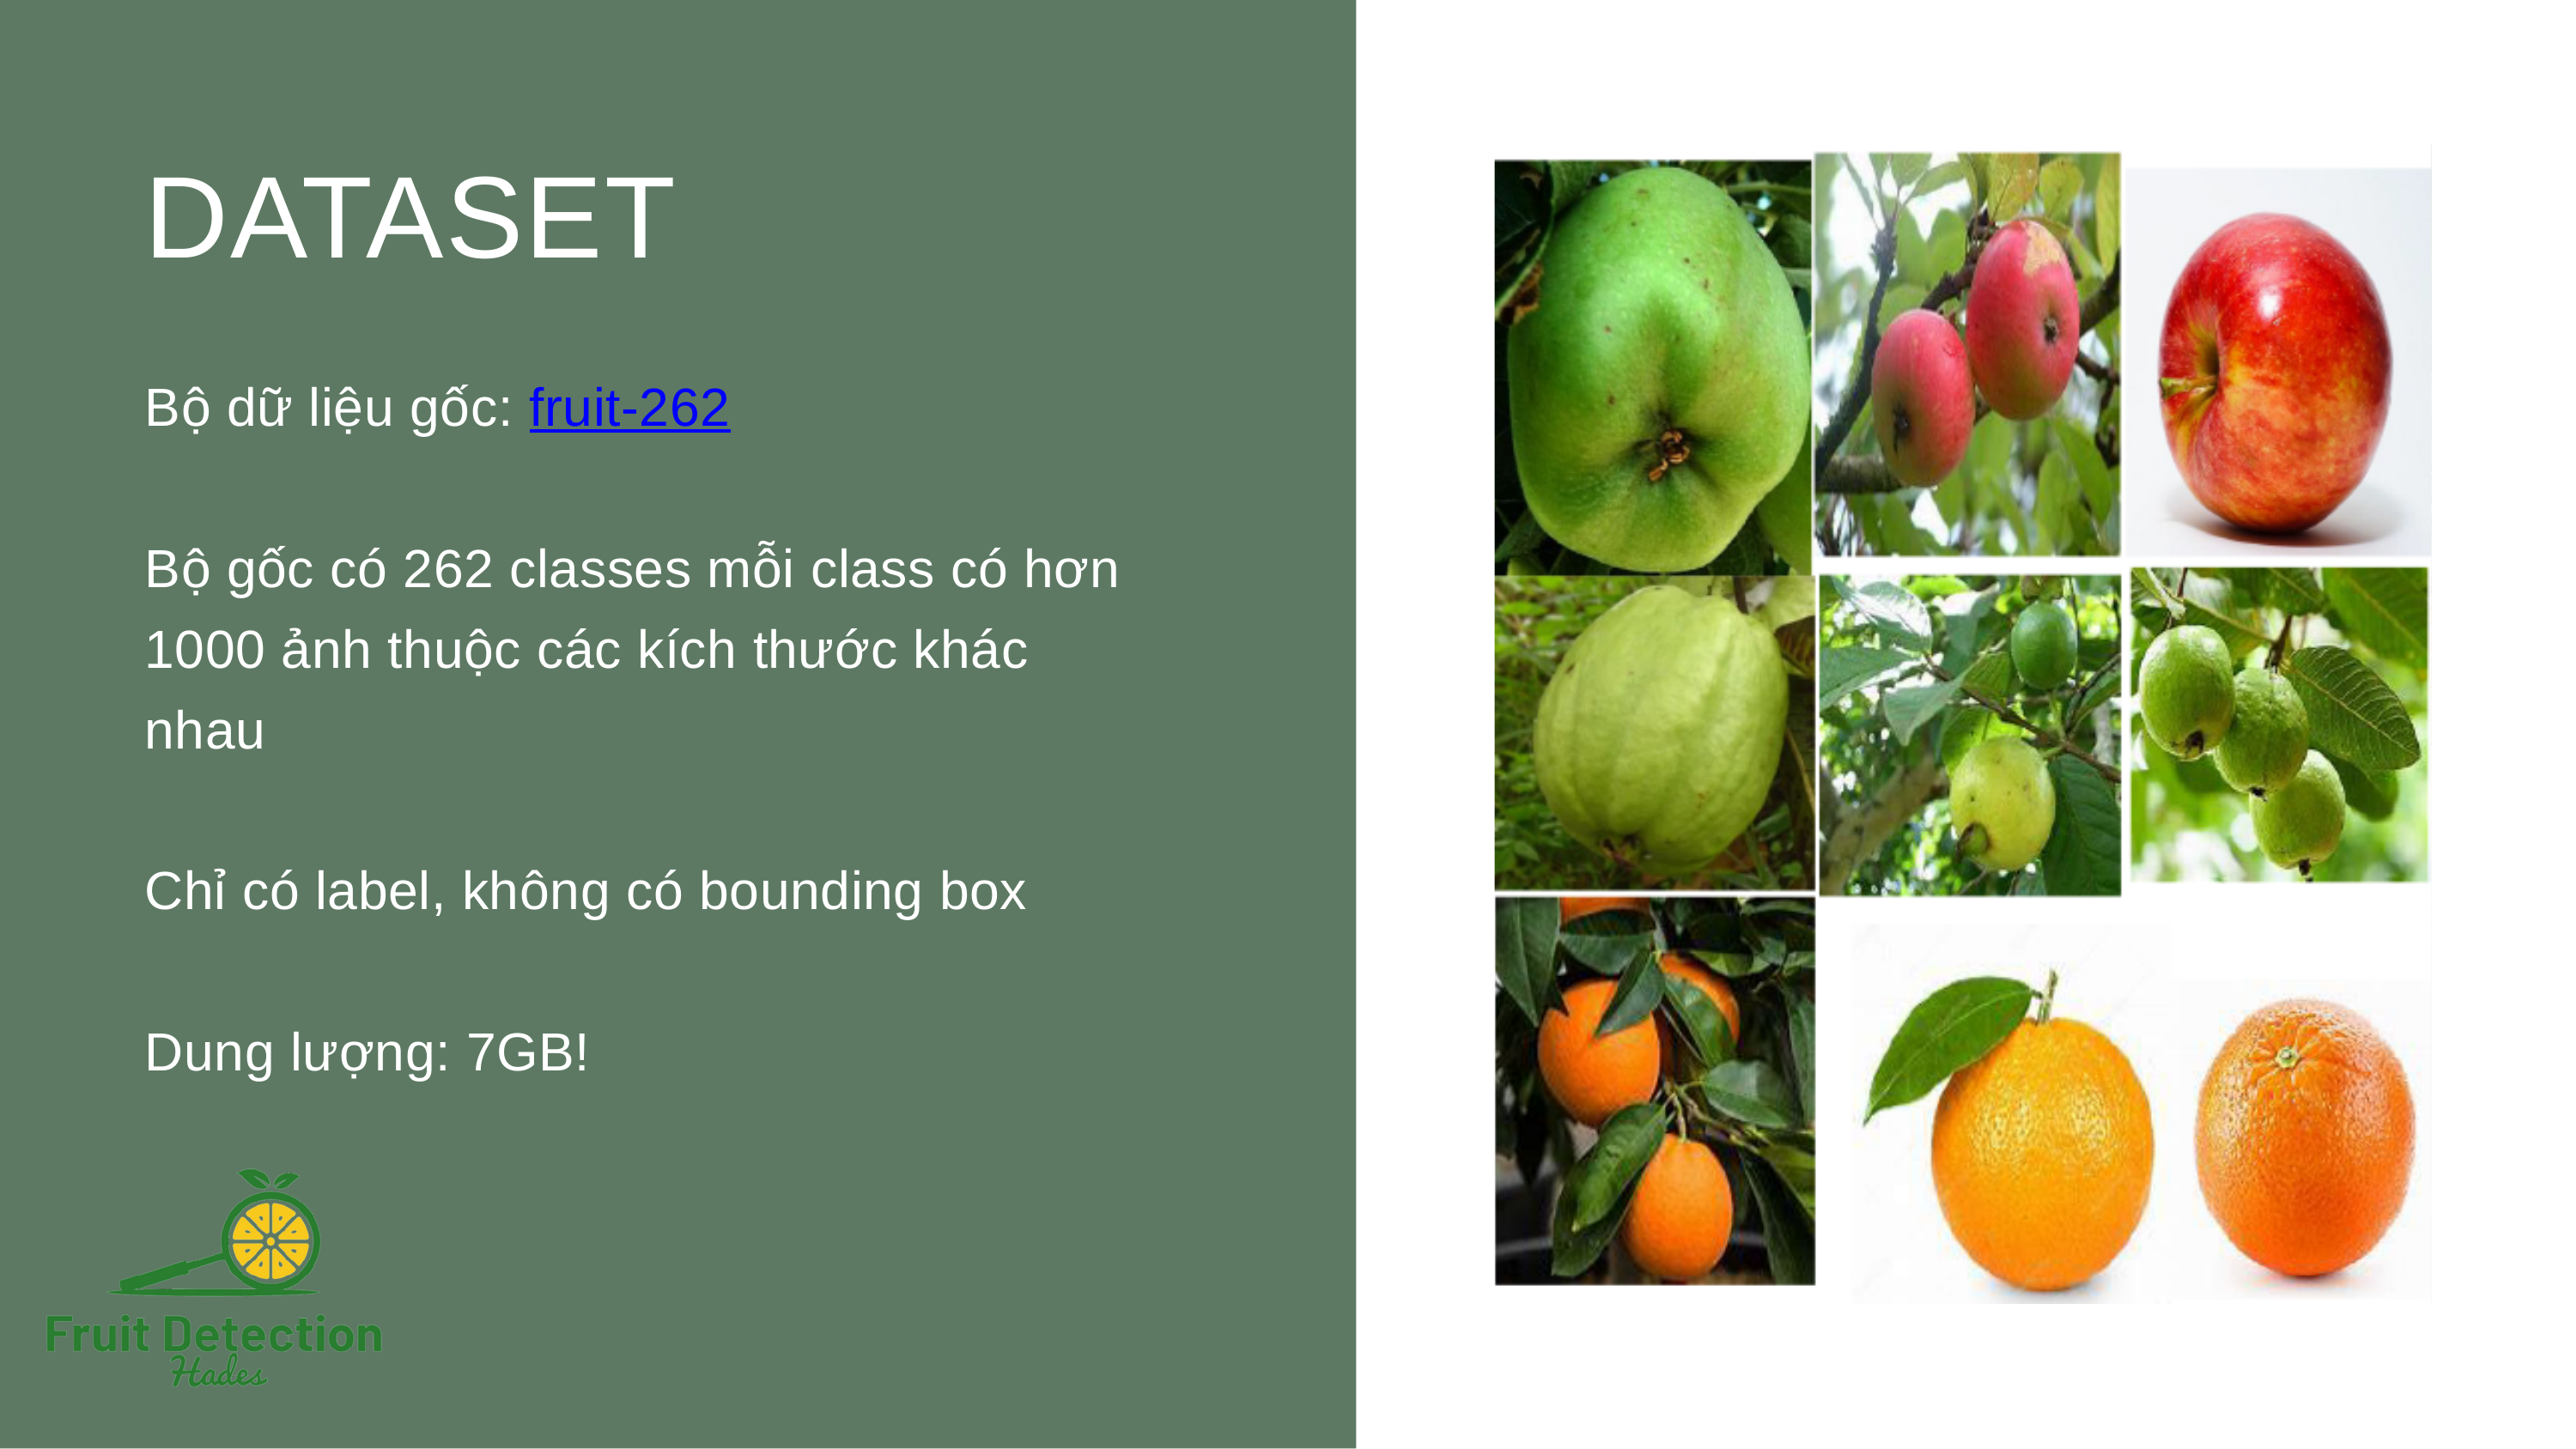

DATASET
Bộ dữ liệu gốc: fruit-262

Bộ gốc có 262 classes mỗi class có hơn 1000 ảnh thuộc các kích thước khác nhau

Chỉ có label, không có bounding box

Dung lượng: 7GB!